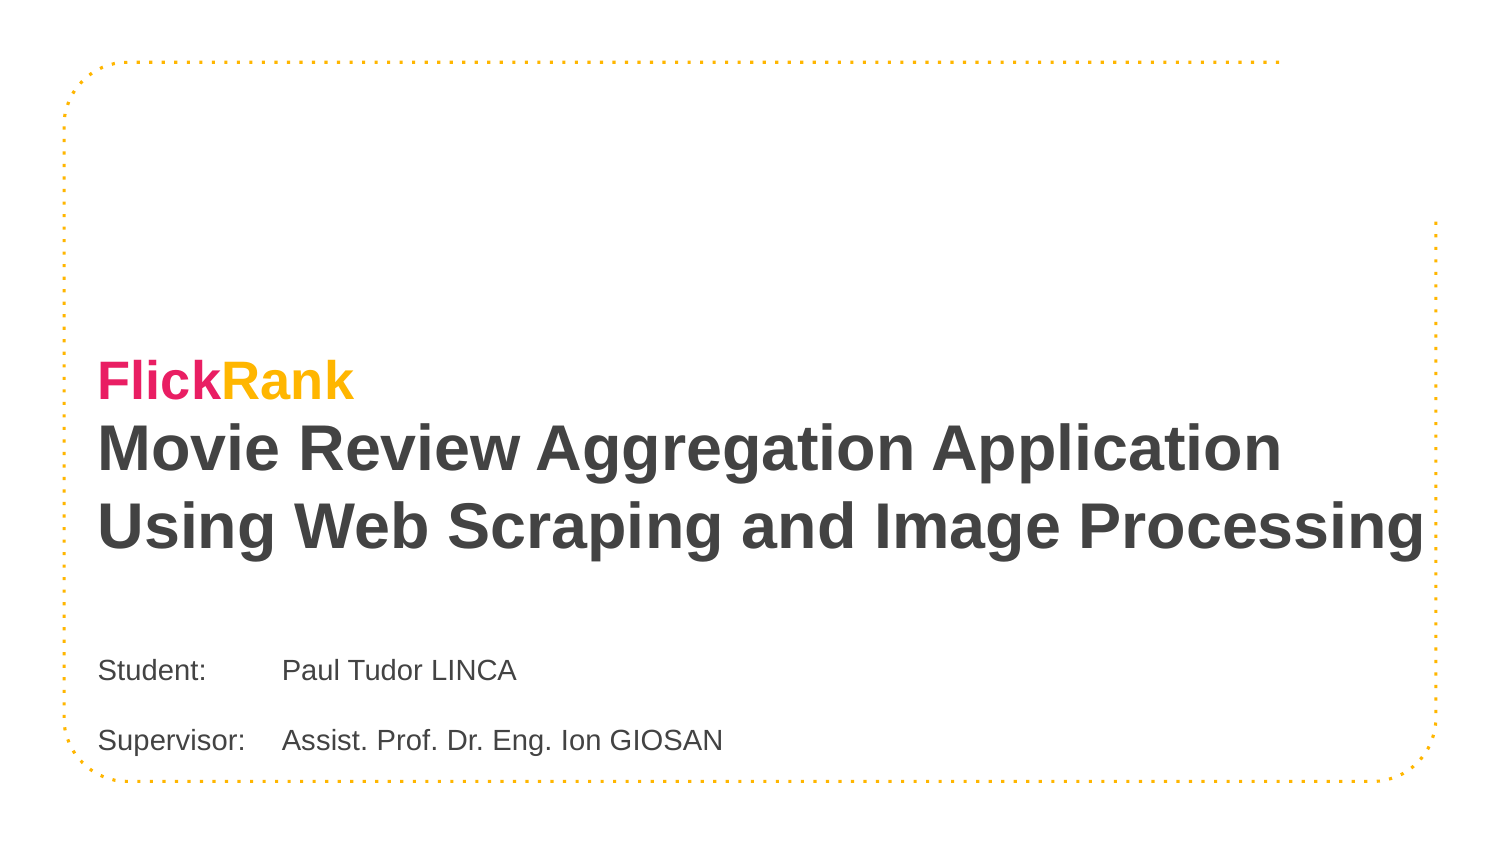

FlickRank
# Movie Review Aggregation Application Using Web Scraping and Image Processing

Student:

Supervisor:
Paul Tudor LINCA

Assist. Prof. Dr. Eng. Ion GIOSAN